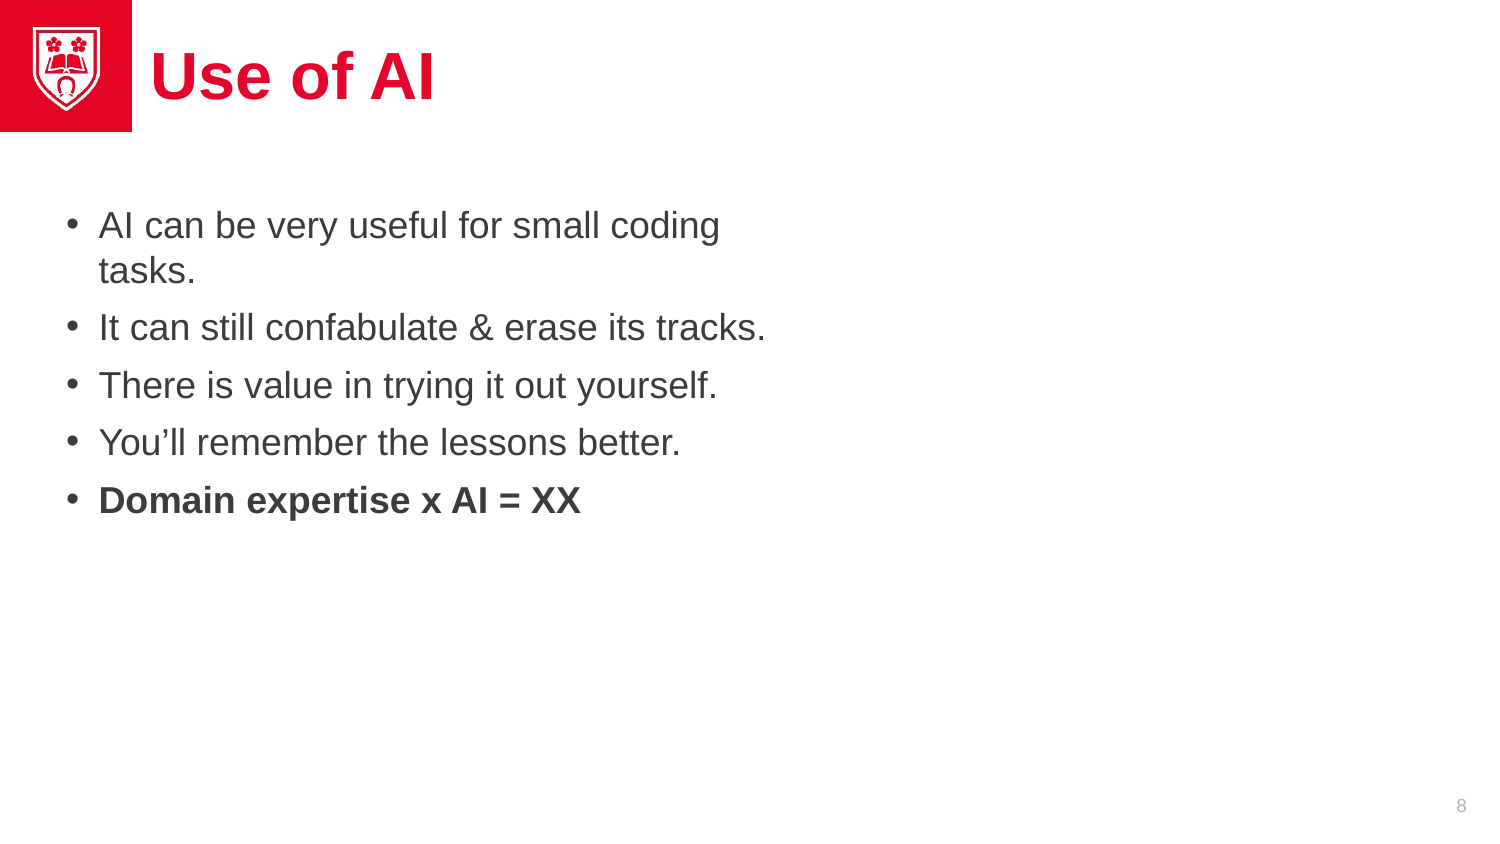

# Use of AI
AI can be very useful for small coding tasks.
It can still confabulate & erase its tracks.
There is value in trying it out yourself.
You’ll remember the lessons better.
Domain expertise x AI = XX

8